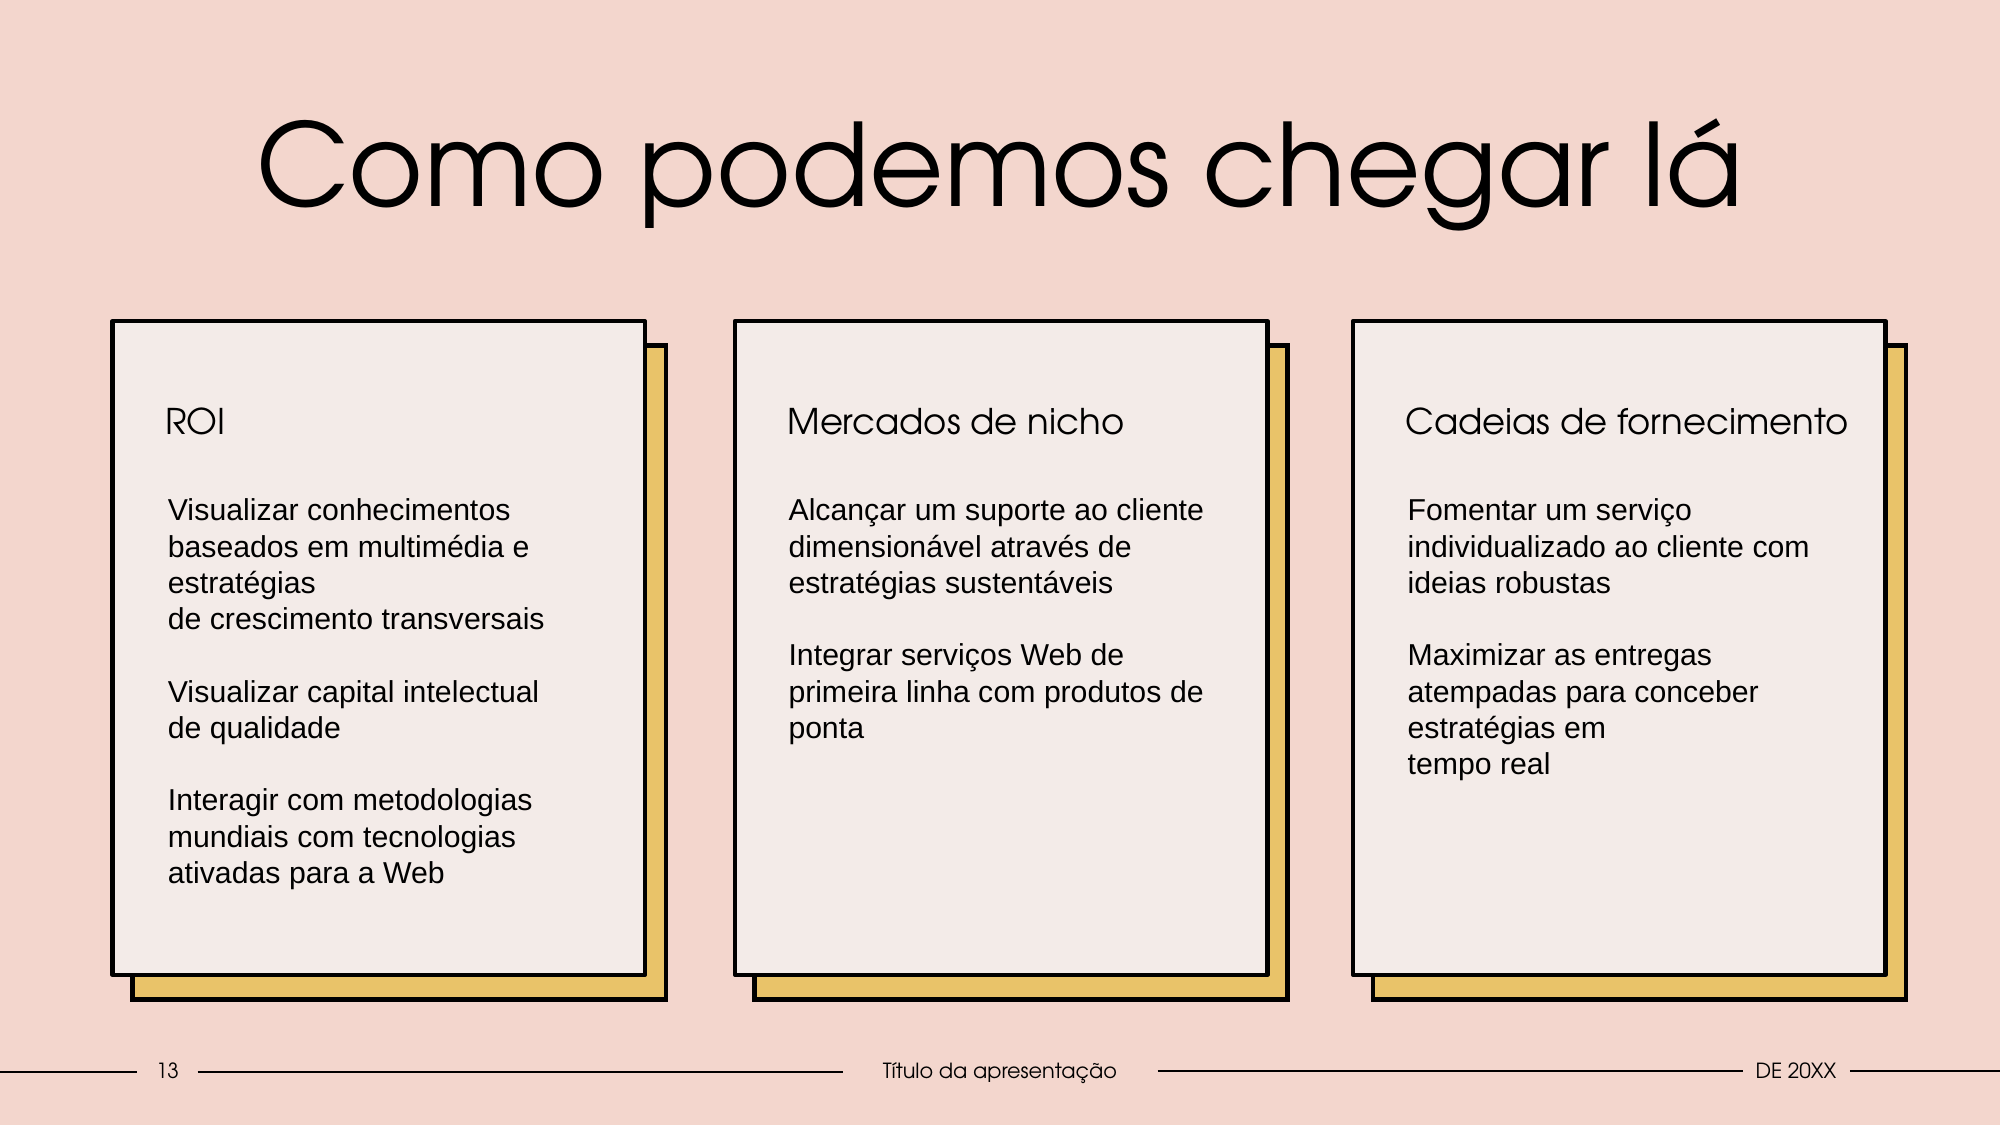

# Como podemos chegar lá
ROI
Mercados de nicho
Cadeias de fornecimento
Visualizar conhecimentos baseados em multimédia e estratégias
de crescimento transversais
Visualizar capital intelectual
de qualidade
Interagir com metodologias
mundiais com tecnologias
ativadas para a Web
​

Alcançar um suporte ao cliente dimensionável através de estratégias sustentáveis
Integrar serviços Web de primeira linha com produtos de ponta

Fomentar um serviço individualizado ao cliente com ideias robustas
Maximizar as entregas atempadas para conceber estratégias em
tempo real

13
Título da apresentação
DE 20XX